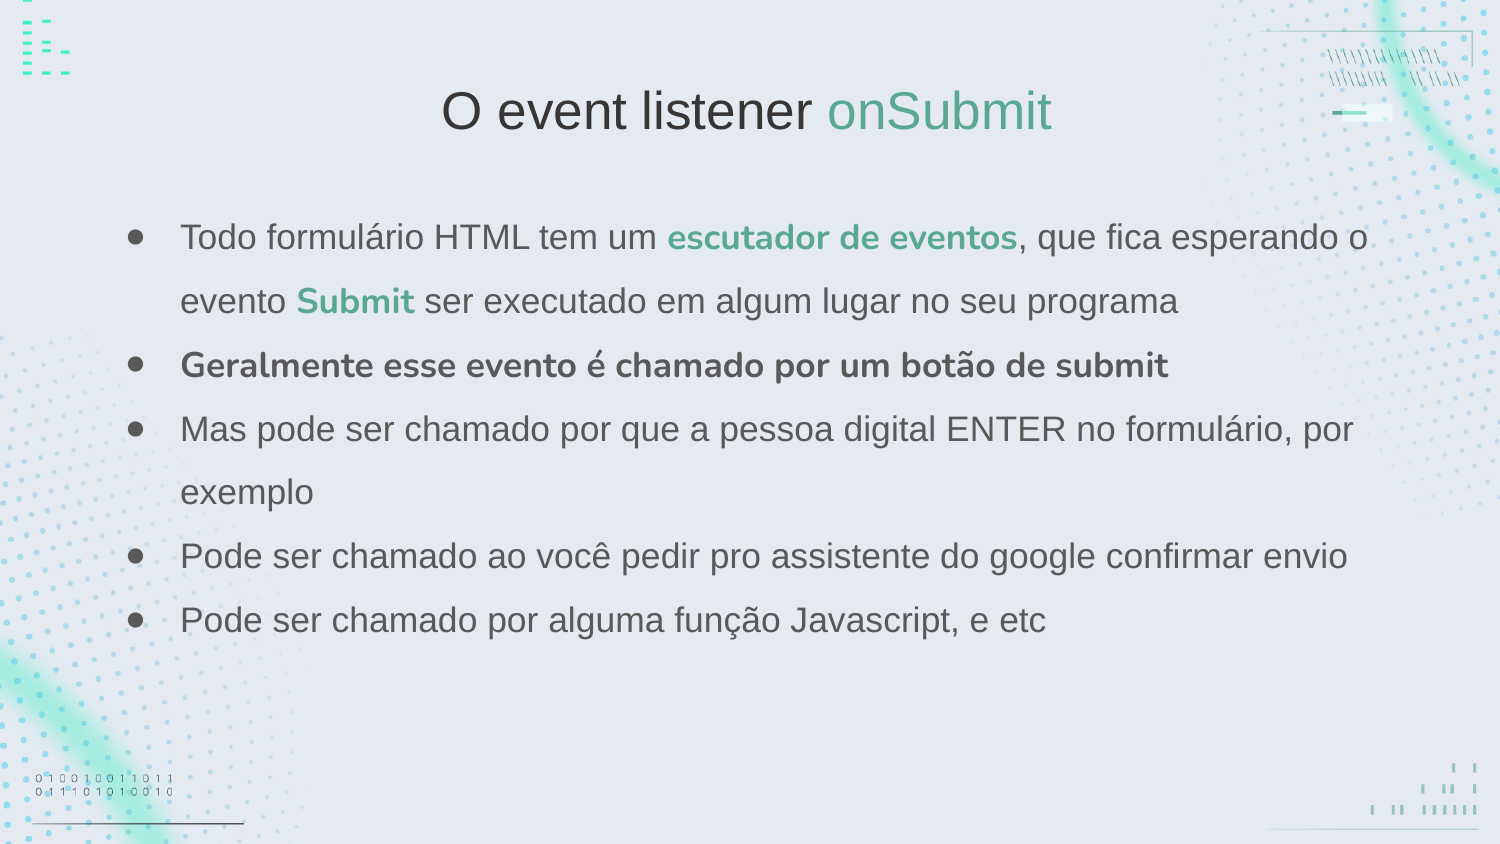

# O event listener onSubmit
Todo formulário HTML tem um escutador de eventos, que fica esperando o evento Submit ser executado em algum lugar no seu programa
Geralmente esse evento é chamado por um botão de submit
Mas pode ser chamado por que a pessoa digital ENTER no formulário, por exemplo
Pode ser chamado ao você pedir pro assistente do google confirmar envio
Pode ser chamado por alguma função Javascript, e etc